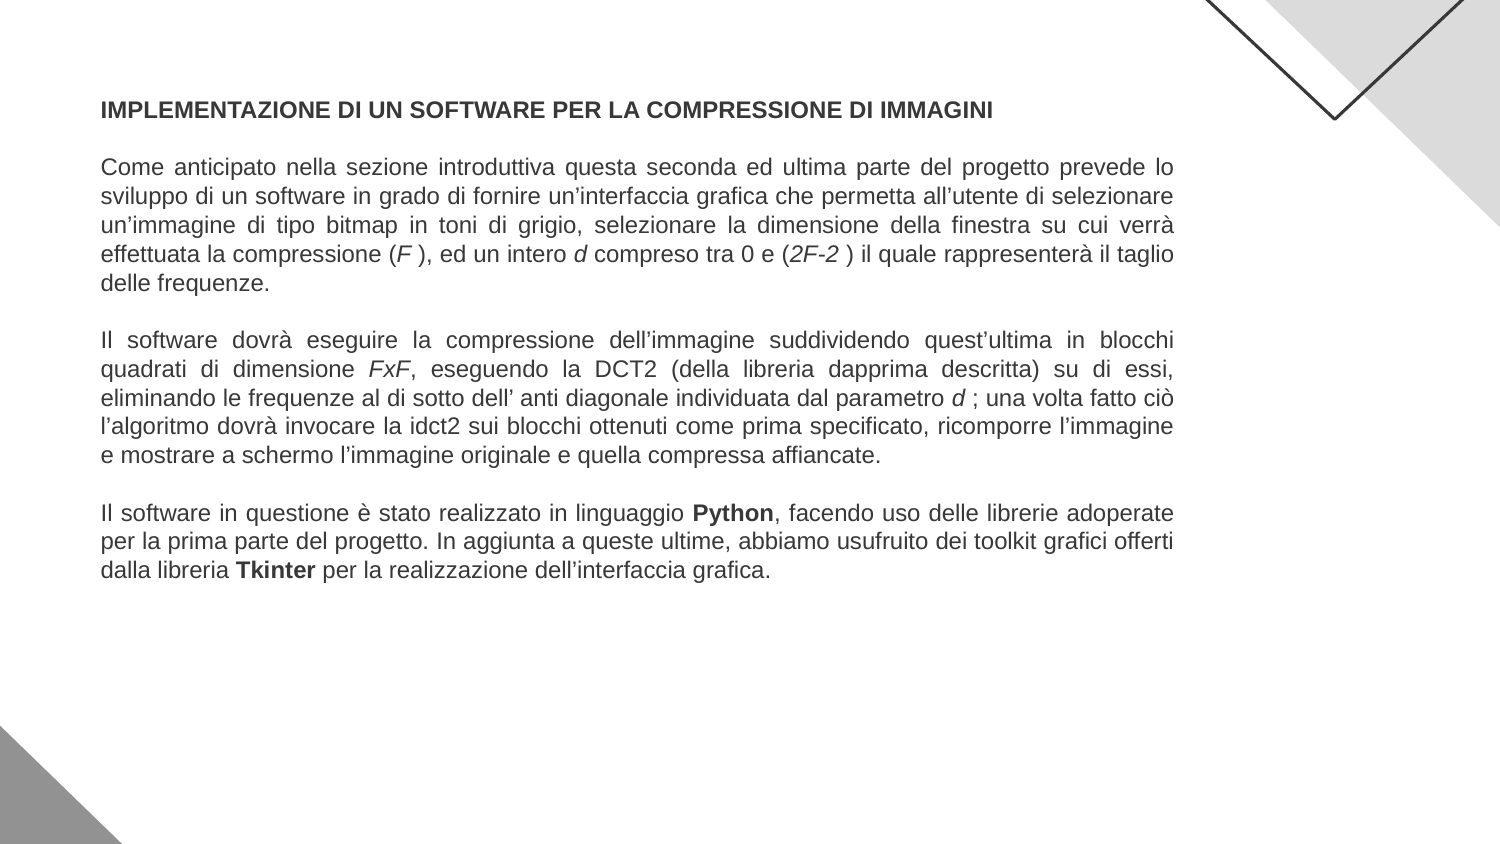

IMPLEMENTAZIONE DI UN SOFTWARE PER LA COMPRESSIONE DI IMMAGINI

Come anticipato nella sezione introduttiva questa seconda ed ultima parte del progetto prevede lo sviluppo di un software in grado di fornire un’interfaccia grafica che permetta all’utente di selezionare un’immagine di tipo bitmap in toni di grigio, selezionare la dimensione della finestra su cui verrà effettuata la compressione (F ), ed un intero d compreso tra 0 e (2F-2 ) il quale rappresenterà il taglio delle frequenze.

Il software dovrà eseguire la compressione dell’immagine suddividendo quest’ultima in blocchi quadrati di dimensione FxF, eseguendo la DCT2 (della libreria dapprima descritta) su di essi, eliminando le frequenze al di sotto dell’ anti diagonale individuata dal parametro d ; una volta fatto ciò l’algoritmo dovrà invocare la idct2 sui blocchi ottenuti come prima specificato, ricomporre l’immagine e mostrare a schermo l’immagine originale e quella compressa affiancate.

Il software in questione è stato realizzato in linguaggio Python, facendo uso delle librerie adoperate per la prima parte del progetto. In aggiunta a queste ultime, abbiamo usufruito dei toolkit grafici offerti dalla libreria Tkinter per la realizzazione dell’interfaccia grafica.